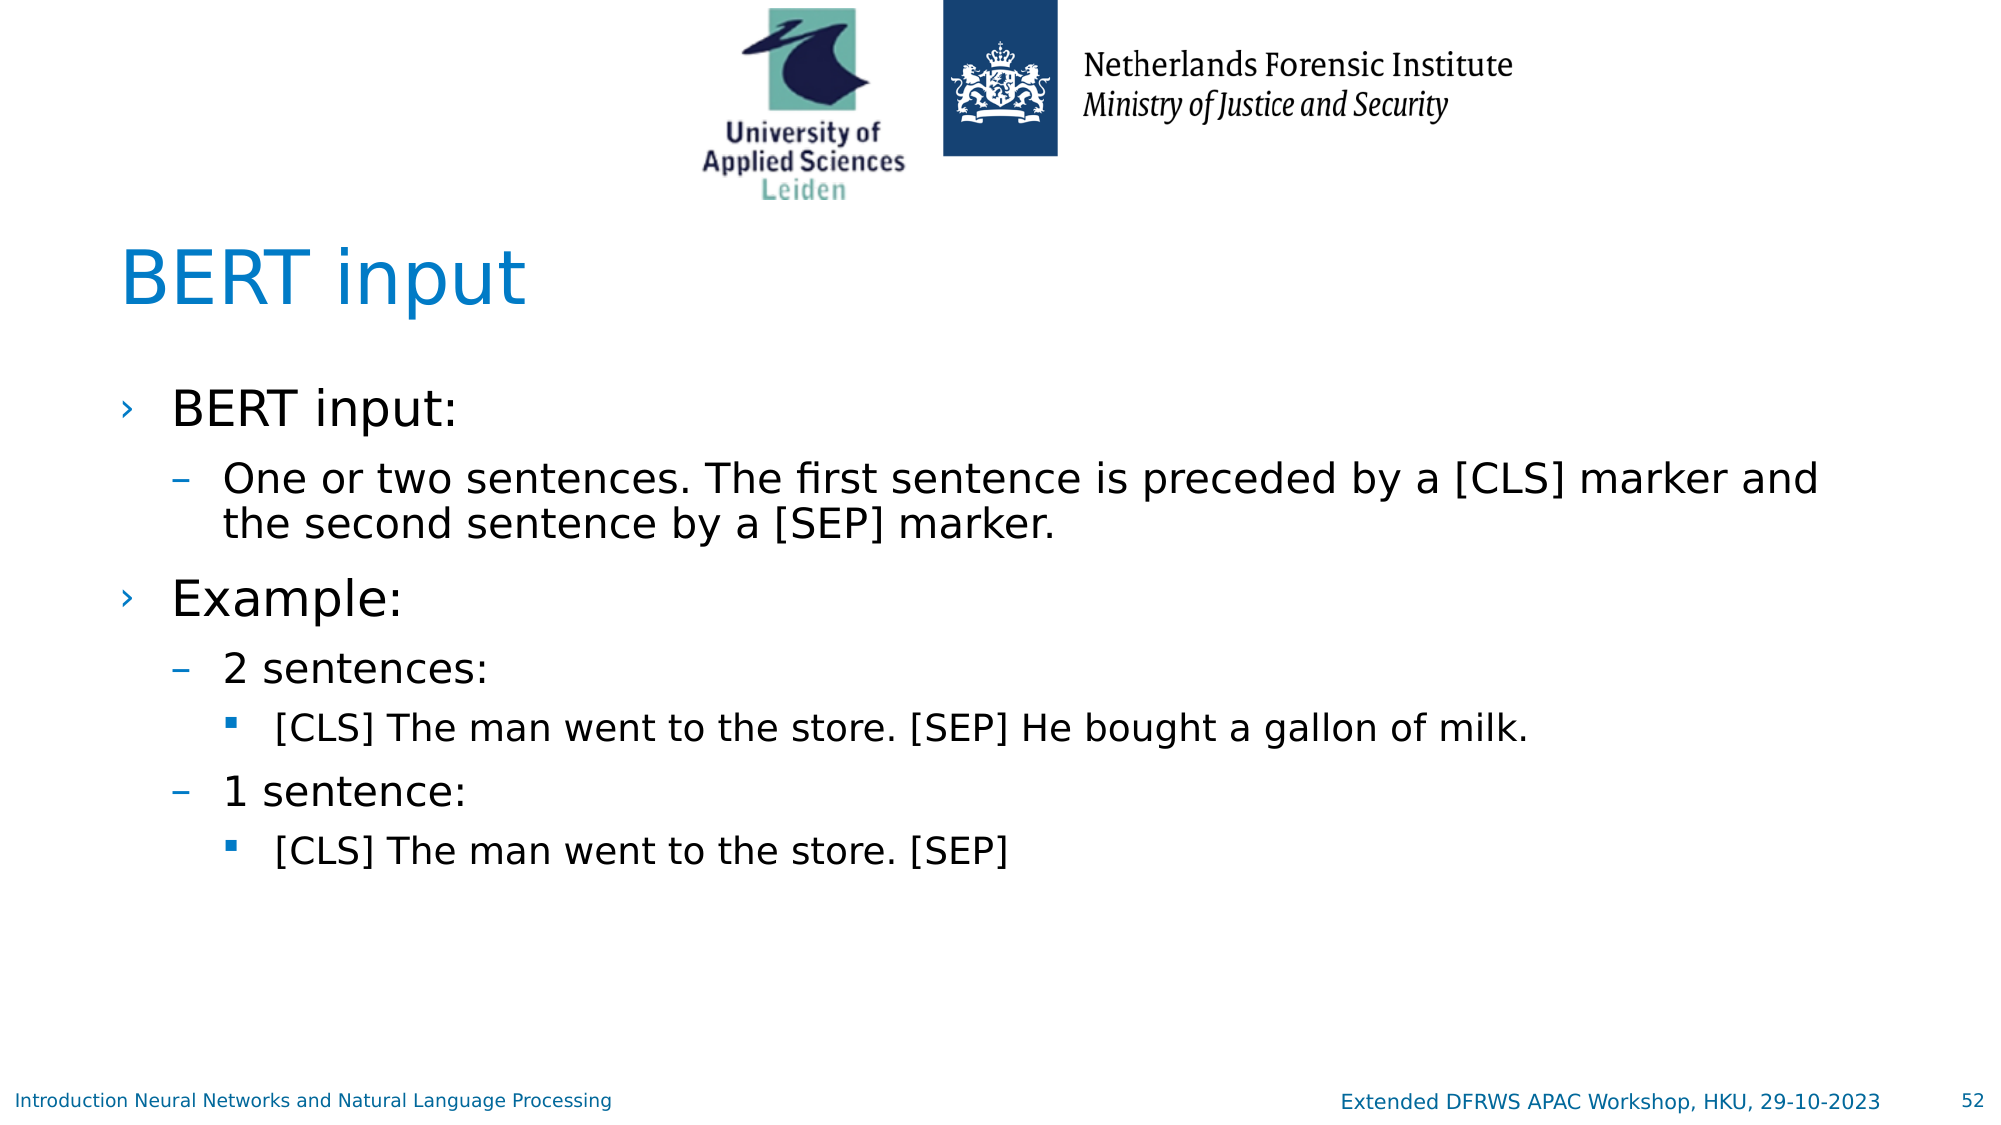

# BERT input
BERT input:
One or two sentences. The first sentence is preceded by a [CLS] marker and the second sentence by a [SEP] marker.
Example:
2 sentences:
[CLS] The man went to the store. [SEP] He bought a gallon of milk.
1 sentence:
[CLS] The man went to the store. [SEP]

Introduction Neural Networks and Natural Language Processing
Extended DFRWS APAC Workshop, HKU, 29-10-2023
52